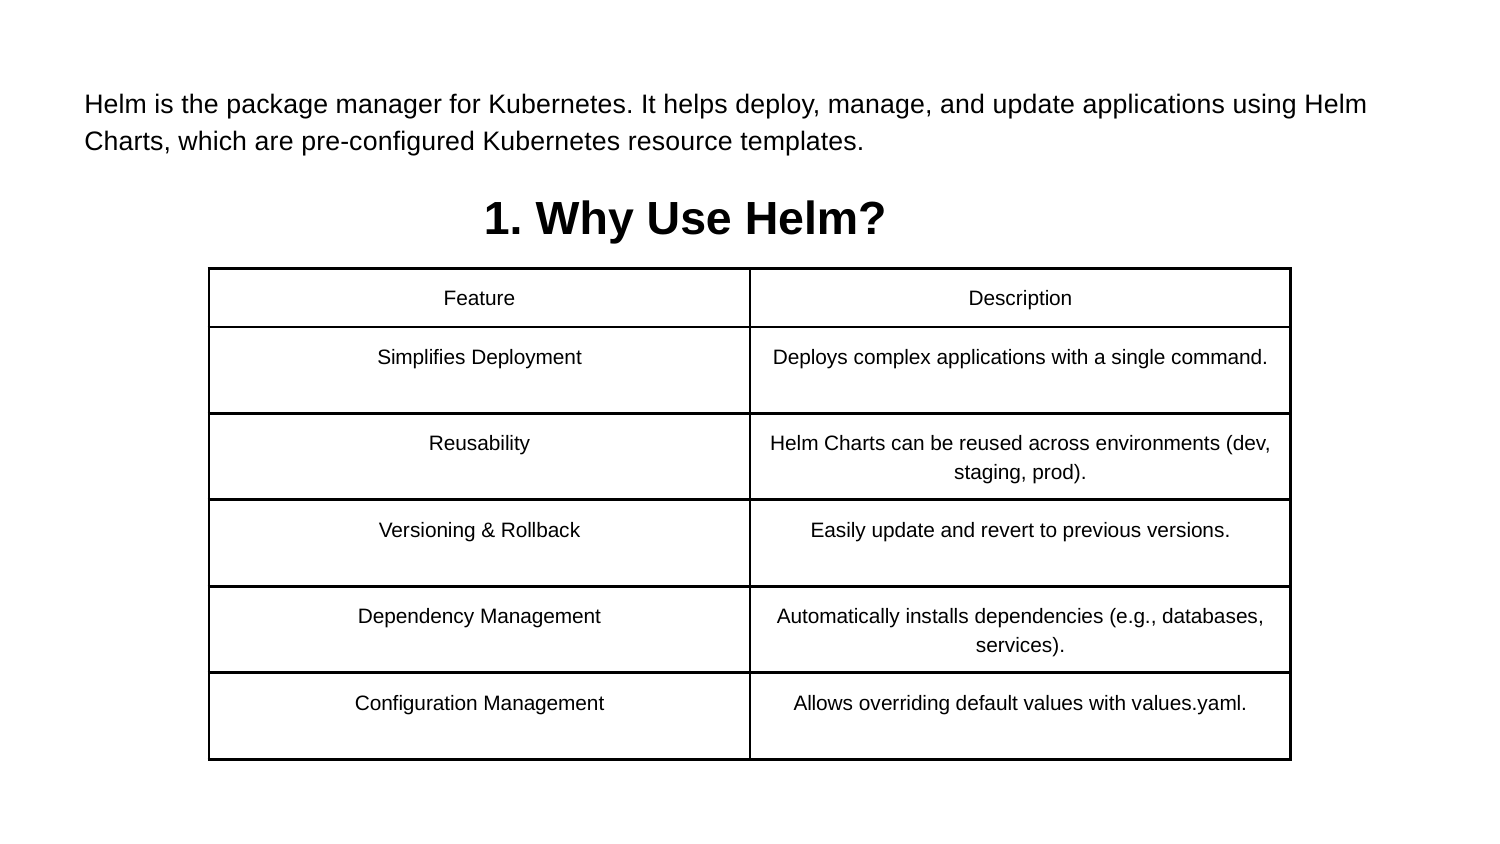

Helm is the package manager for Kubernetes. It helps deploy, manage, and update applications using Helm Charts, which are pre-configured Kubernetes resource templates.
1. Why Use Helm?
| Feature | Description |
| --- | --- |
| Simplifies Deployment | Deploys complex applications with a single command. |
| Reusability | Helm Charts can be reused across environments (dev, staging, prod). |
| Versioning & Rollback | Easily update and revert to previous versions. |
| Dependency Management | Automatically installs dependencies (e.g., databases, services). |
| Configuration Management | Allows overriding default values with values.yaml. |